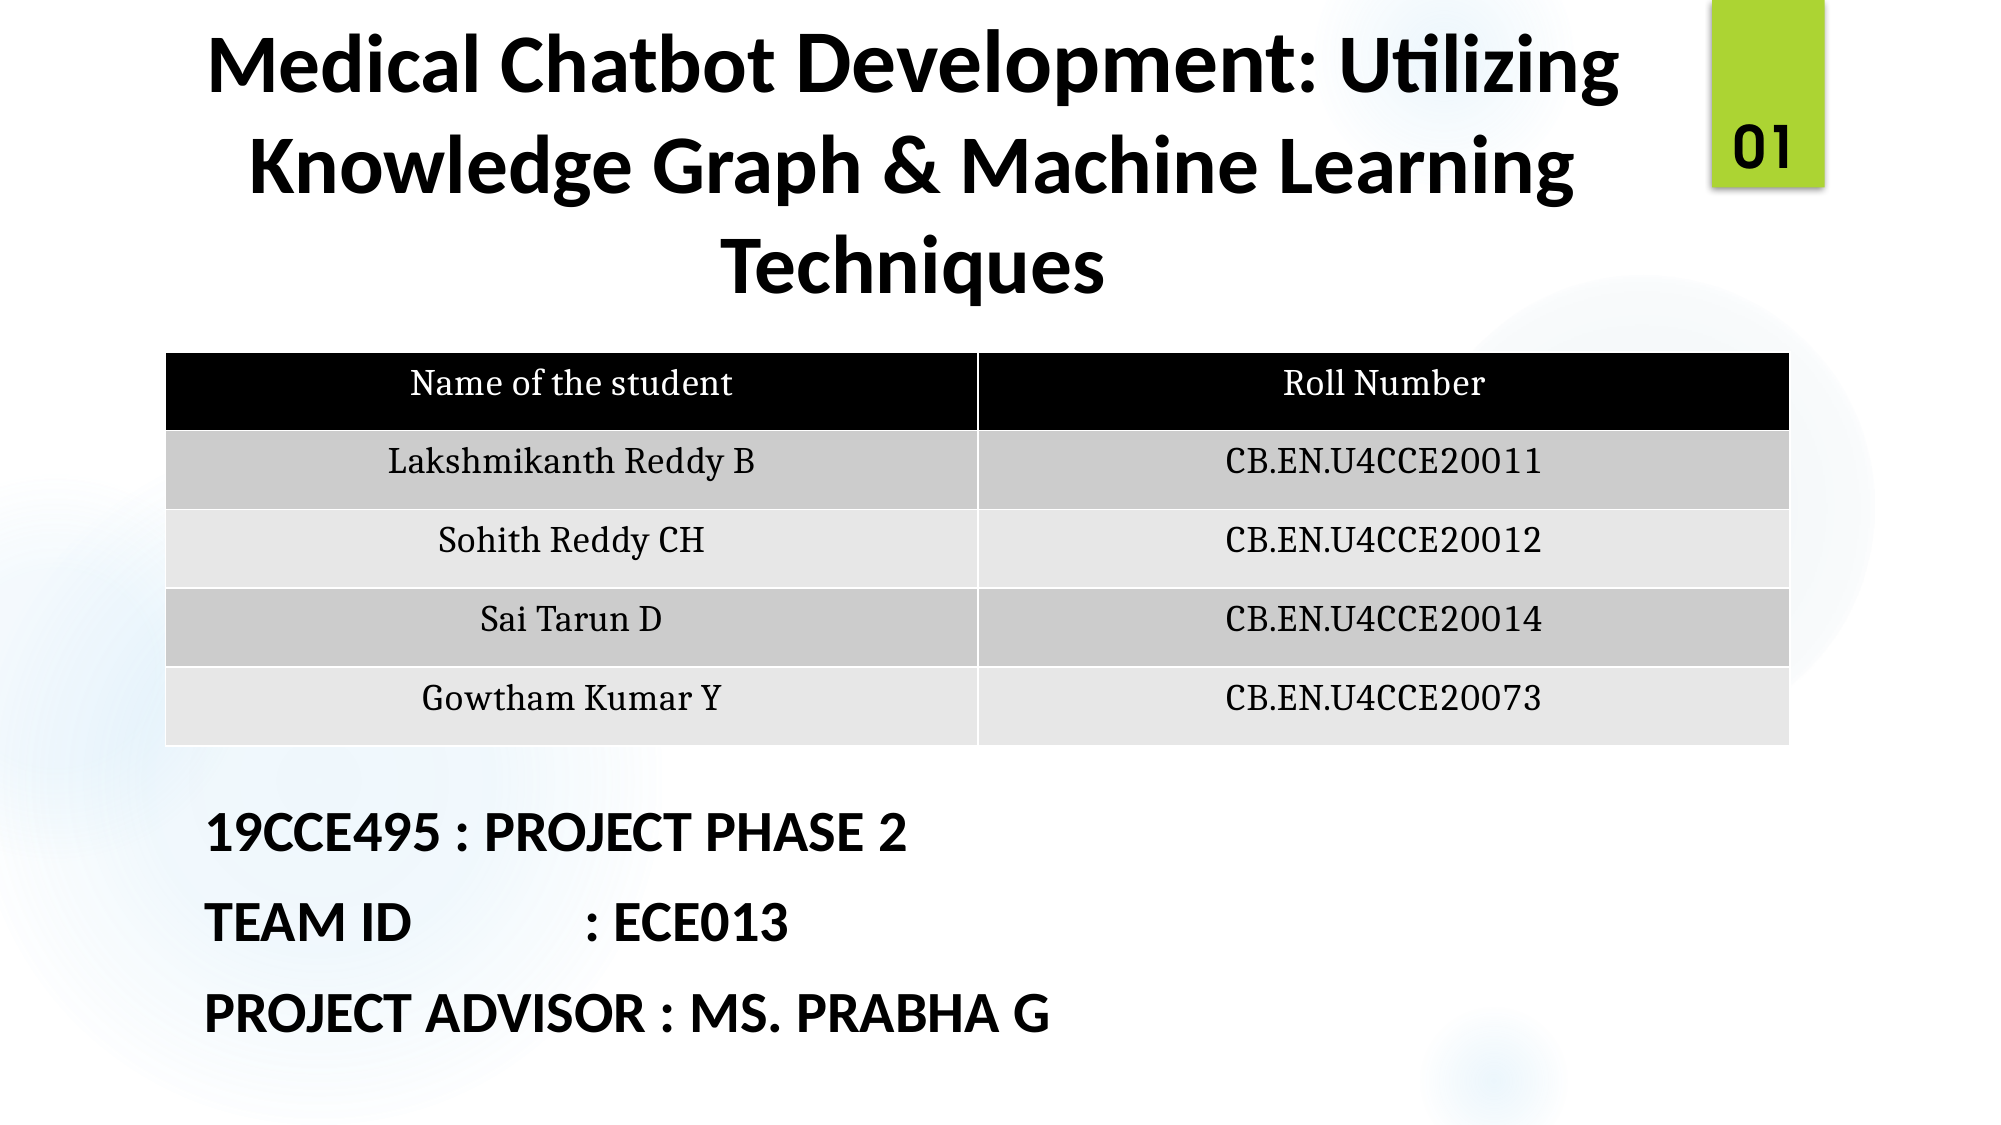

# Medical Chatbot Development: Utilizing Knowledge Graph & Machine Learning Techniques
01
| Name of the student | Roll Number |
| --- | --- |
| Lakshmikanth Reddy B | CB.EN.U4CCE20011 |
| Sohith Reddy CH | CB.EN.U4CCE20012 |
| Sai Tarun D | CB.EN.U4CCE20014 |
| Gowtham Kumar Y | CB.EN.U4CCE20073 |
19CCE495 : Project phase 2
TEAM ID             : ECE013
Project Advisor : Ms. Prabha G